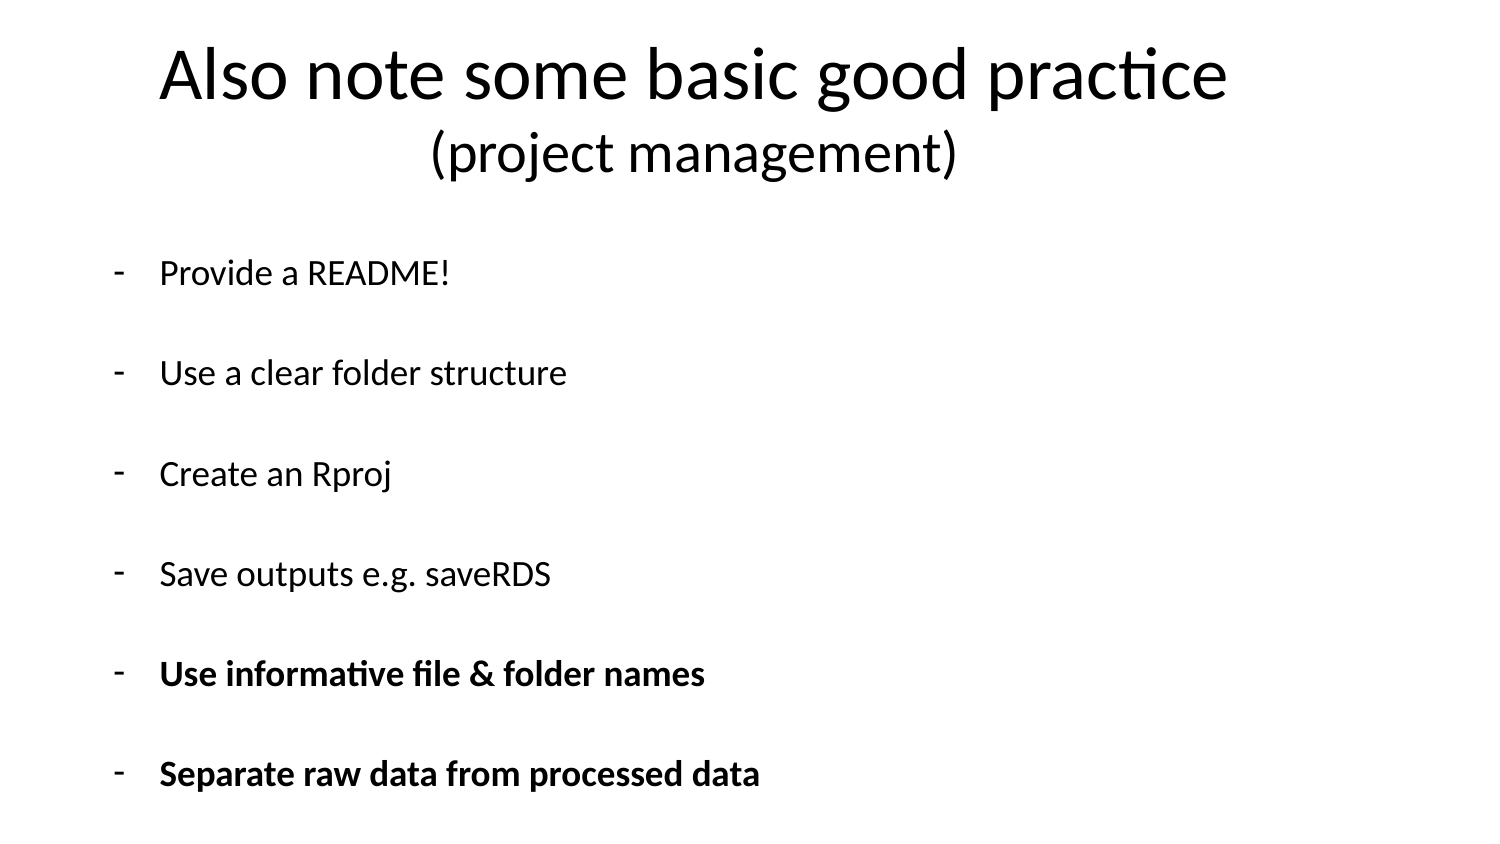

# Also note some basic good practice (project management)
Provide a README!

Use a clear folder structure

Create an Rproj

Save outputs e.g. saveRDS

Use informative file & folder names

Separate raw data from processed data